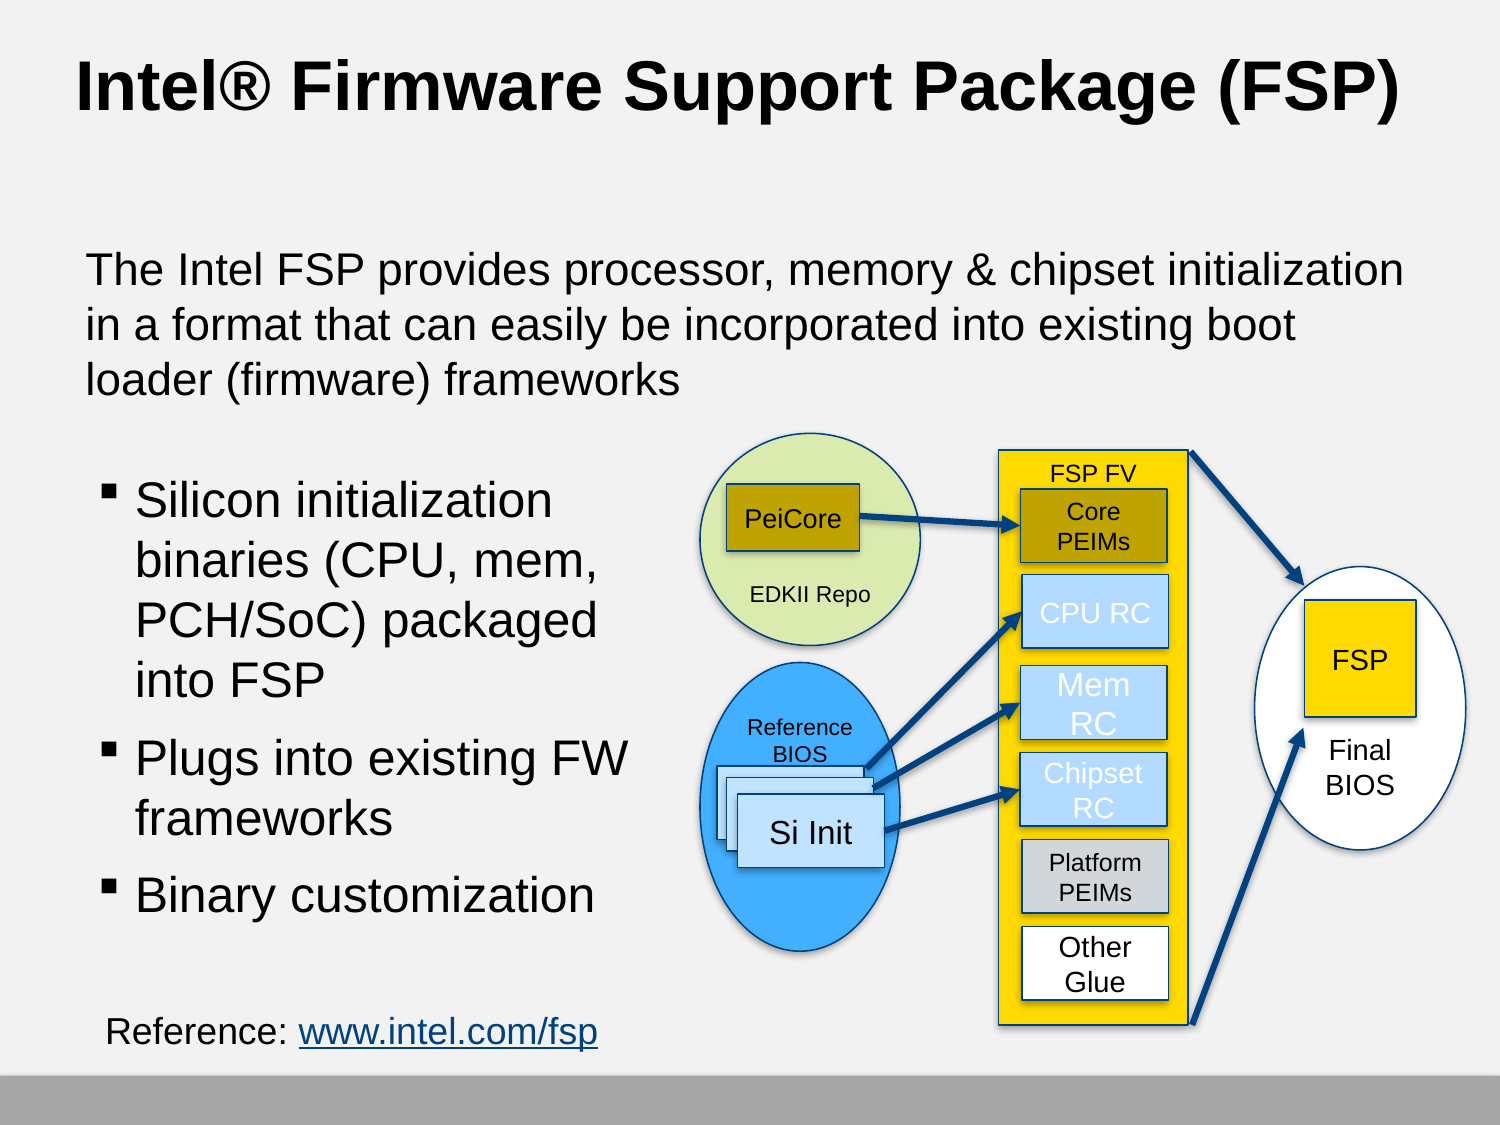

# Intel® Firmware Support Package (FSP)
The Intel FSP provides processor, memory & chipset initialization in a format that can easily be incorporated into existing boot loader (firmware) frameworks
EDKII Repo
FSP FV
PeiCore
Core PEIMs
Final BIOS
CPU RC
FSP
Reference
BIOS
Mem RC
Chipset RC

Si Init
Platform PEIMs
Other Glue
Silicon initialization binaries (CPU, mem, PCH/SoC) packaged into FSP
Plugs into existing FW frameworks
Binary customization
Reference: www.intel.com/fsp